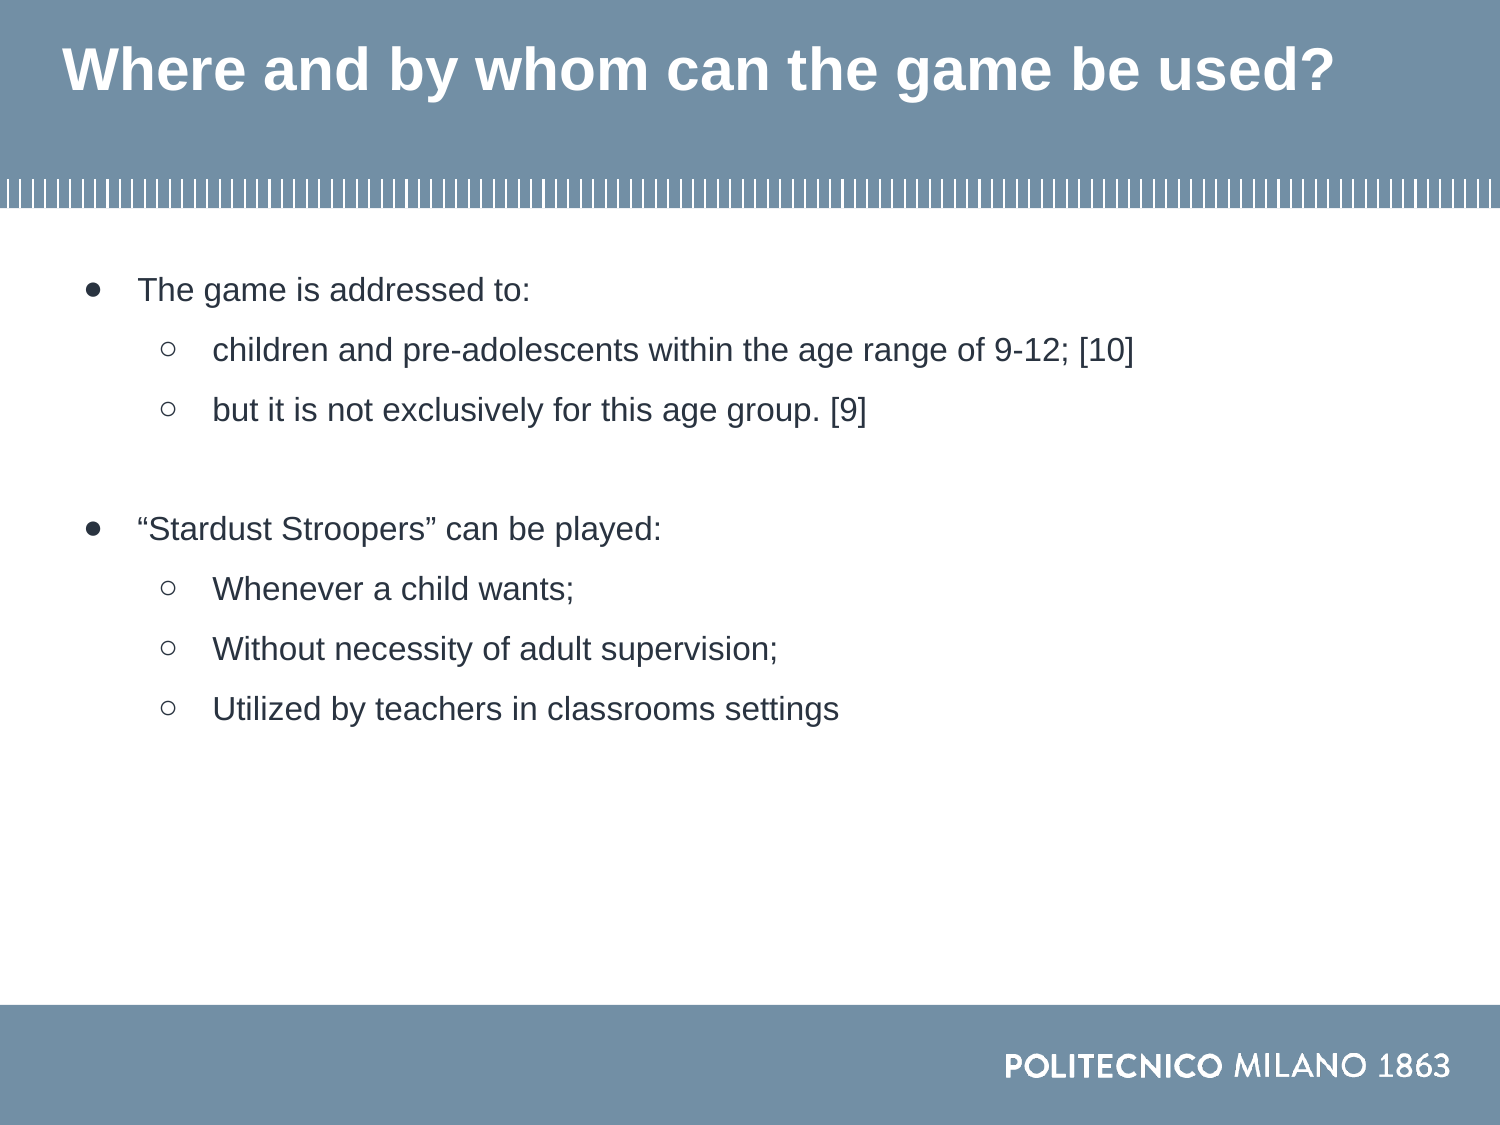

# Where and by whom can the game be used?

The game is addressed to:
children and pre-adolescents within the age range of 9-12; [10]
but it is not exclusively for this age group. [9]

“Stardust Stroopers” can be played:
Whenever a child wants;
Without necessity of adult supervision;
Utilized by teachers in classrooms settings